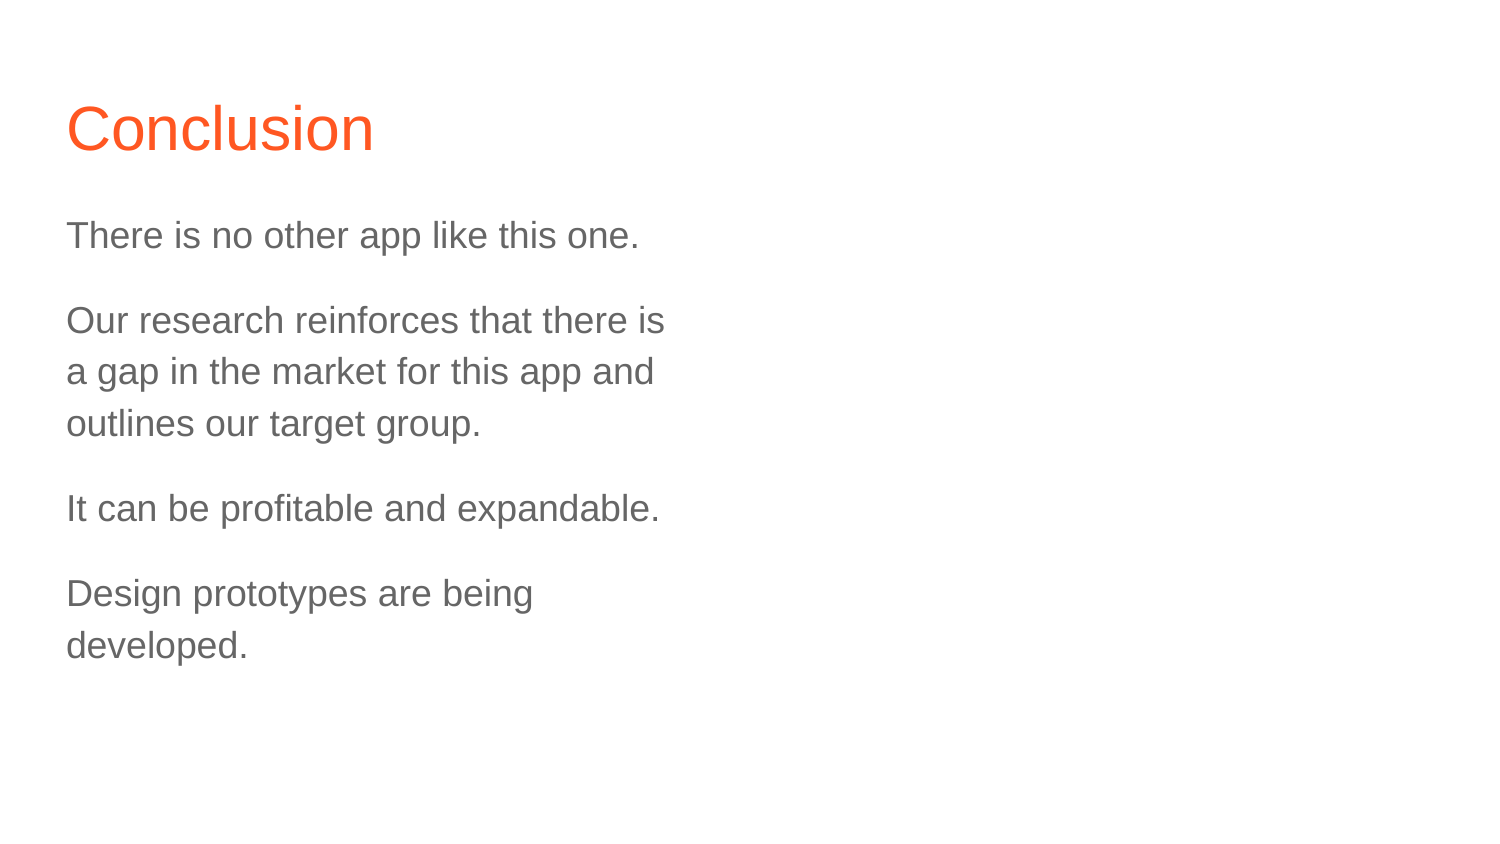

# Conclusion
There is no other app like this one.
Our research reinforces that there is a gap in the market for this app and outlines our target group.
It can be profitable and expandable.
Design prototypes are being developed.

R